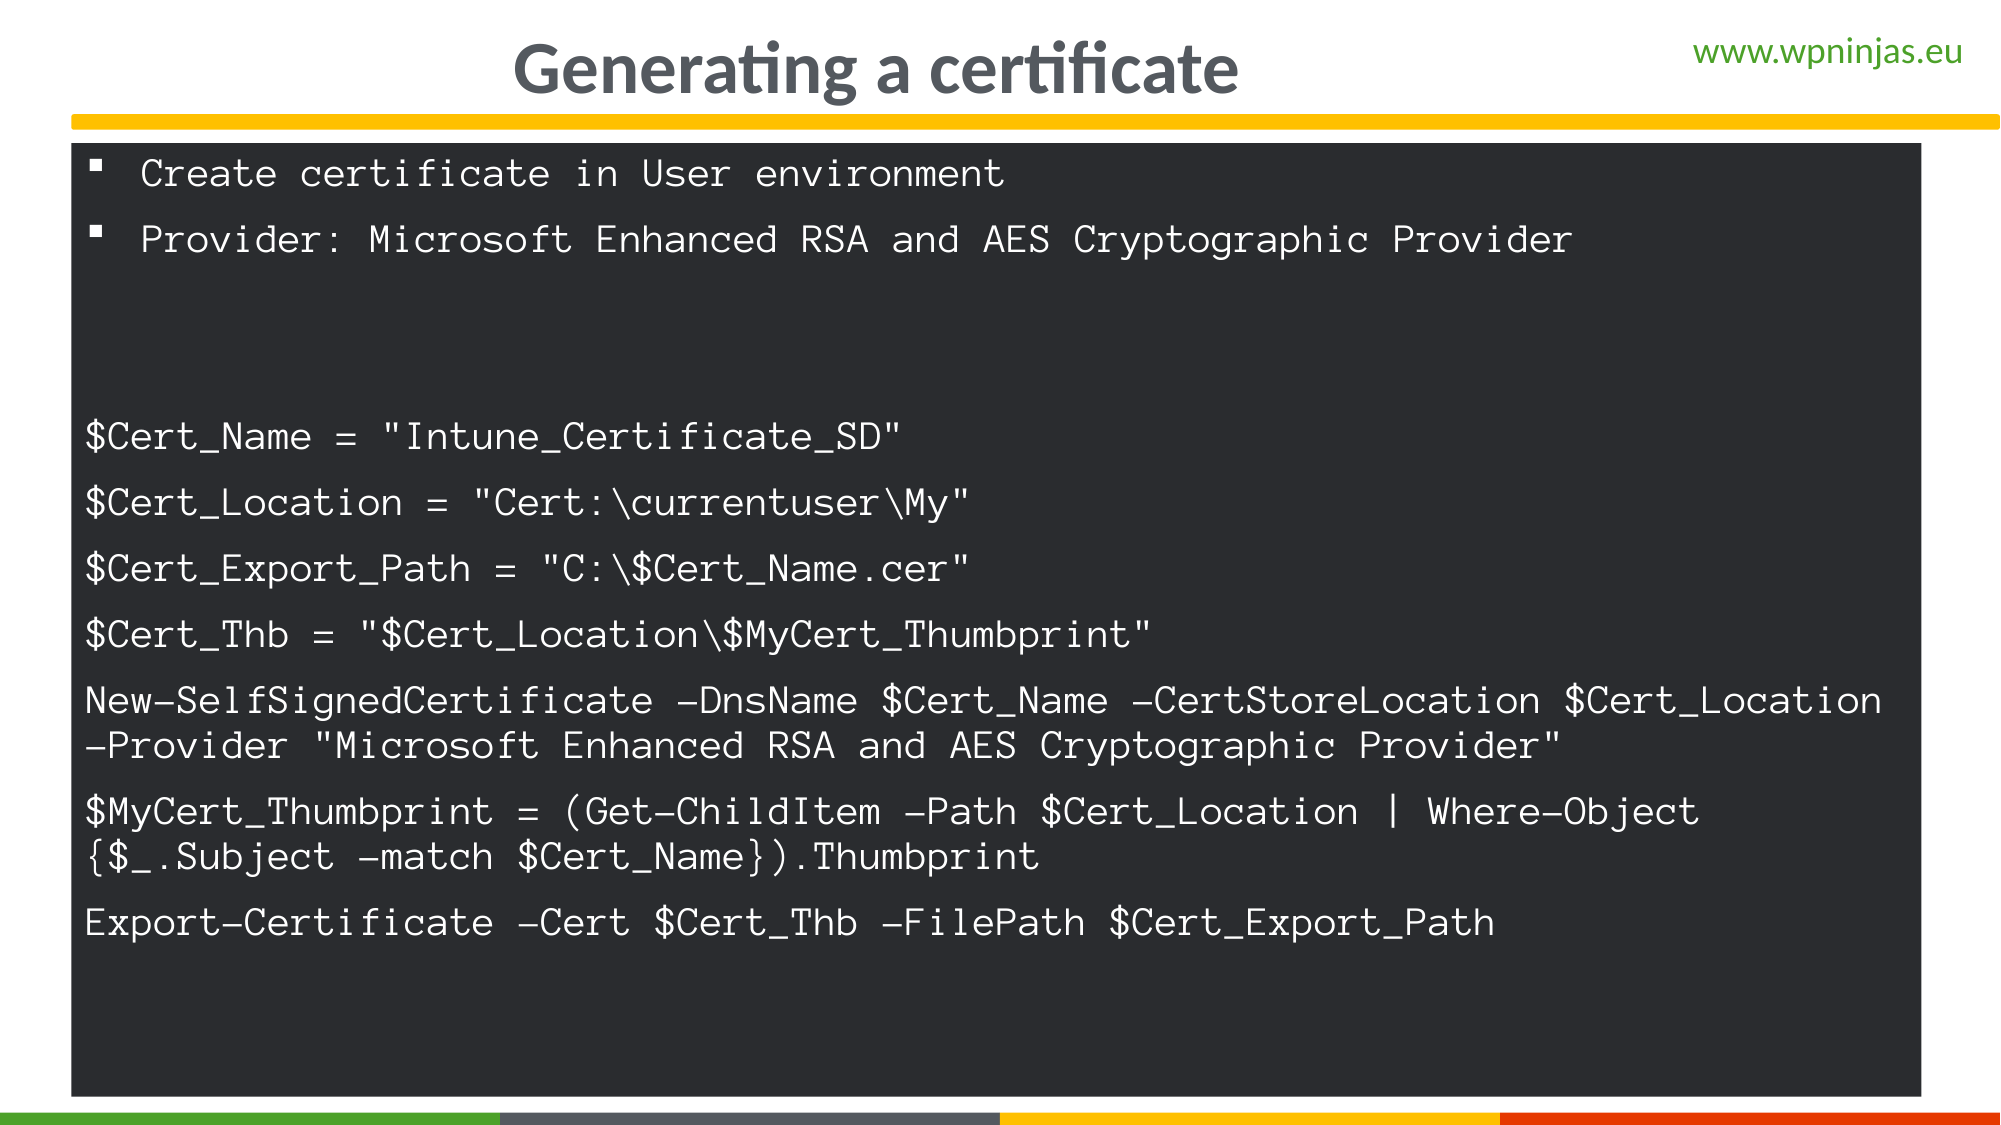

Generating a certificate
Create certificate in User environment
Provider: Microsoft Enhanced RSA and AES Cryptographic Provider

$Cert_Name = "Intune_Certificate_SD"
$Cert_Location = "Cert:\currentuser\My"
$Cert_Export_Path = "C:\$Cert_Name.cer"
$Cert_Thb = "$Cert_Location\$MyCert_Thumbprint"
New-SelfSignedCertificate -DnsName $Cert_Name -CertStoreLocation $Cert_Location -Provider "Microsoft Enhanced RSA and AES Cryptographic Provider"
$MyCert_Thumbprint = (Get-ChildItem -Path $Cert_Location | Where-Object {$_.Subject -match $Cert_Name}).Thumbprint
Export-Certificate –Cert $Cert_Thb -FilePath $Cert_Export_Path